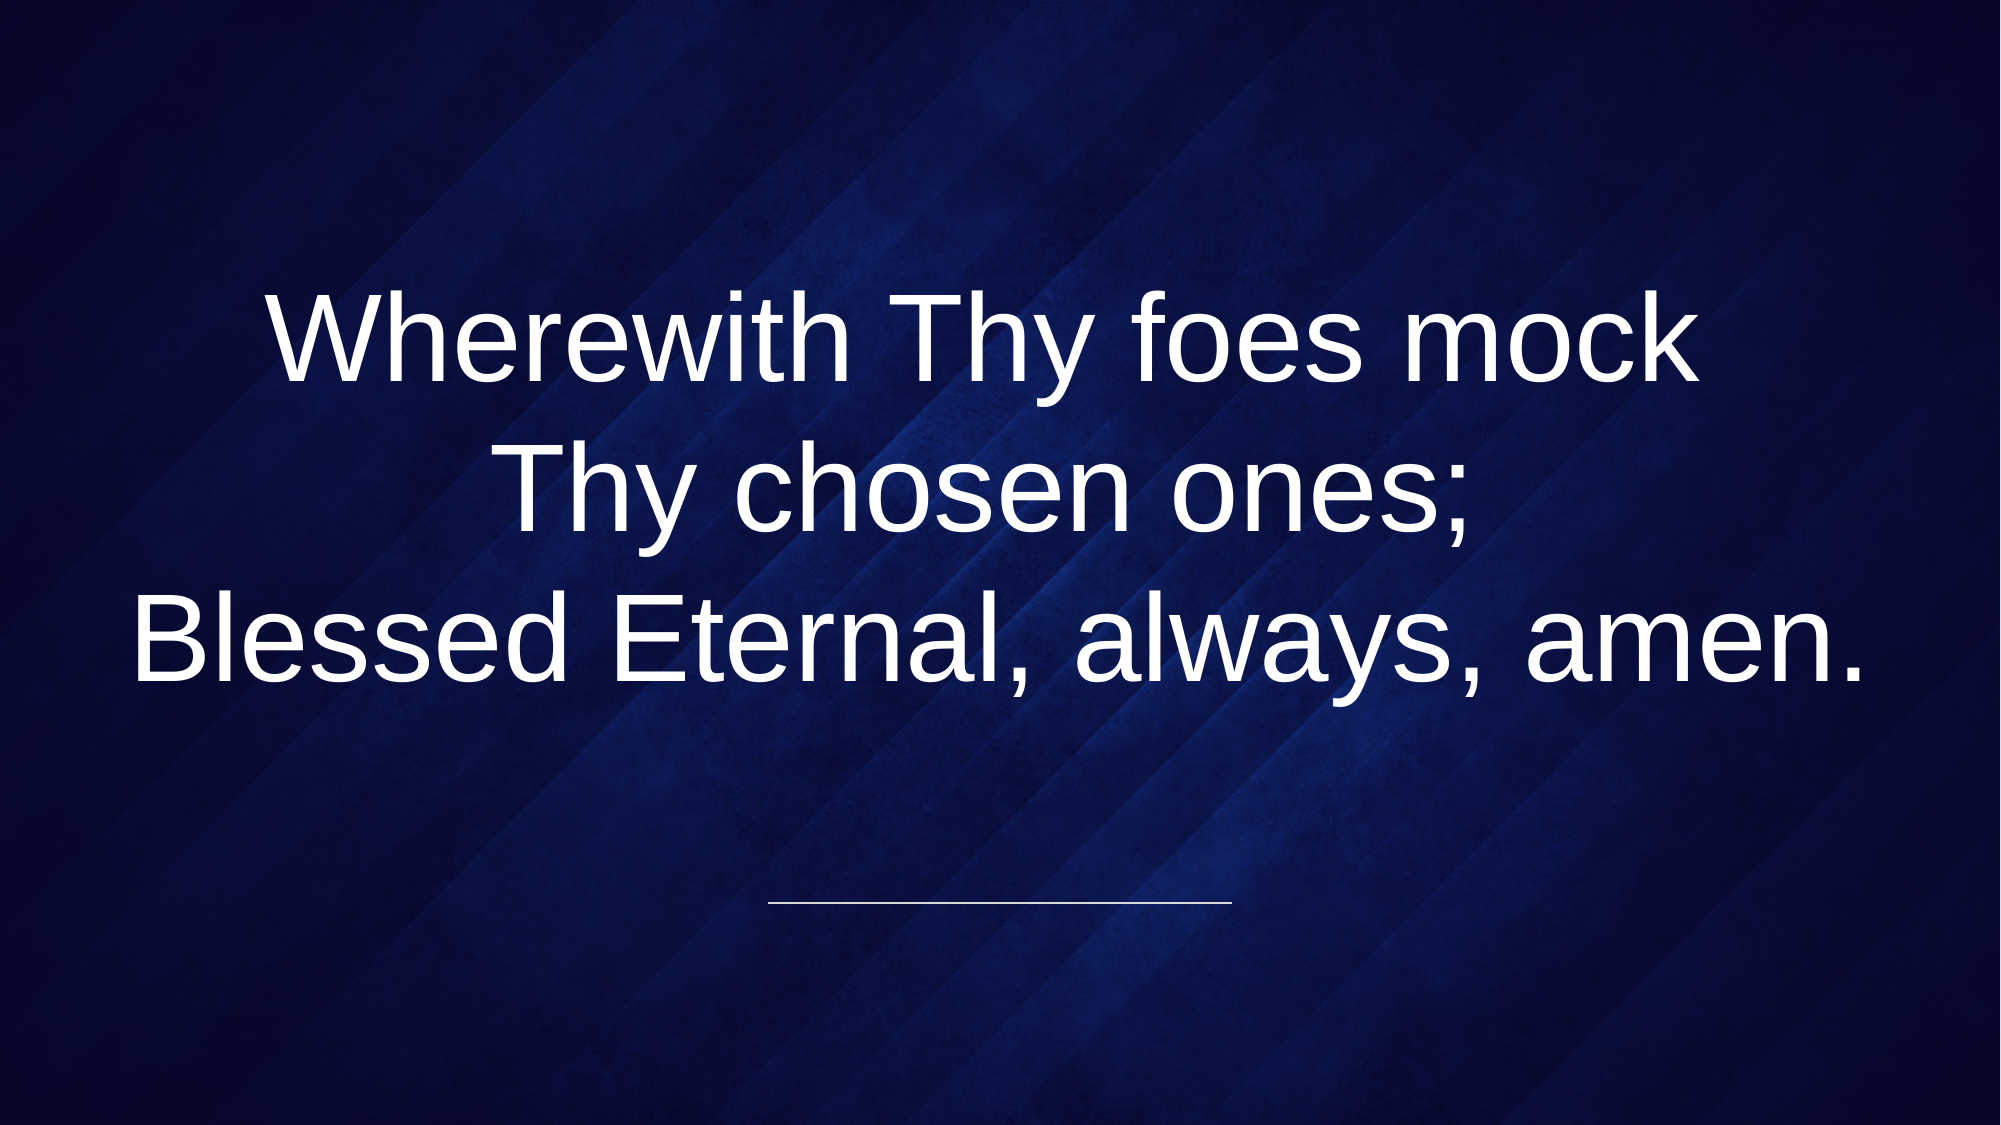

# Wherewith Thy foes mock Thy chosen ones; Blessed Eternal, always, amen.